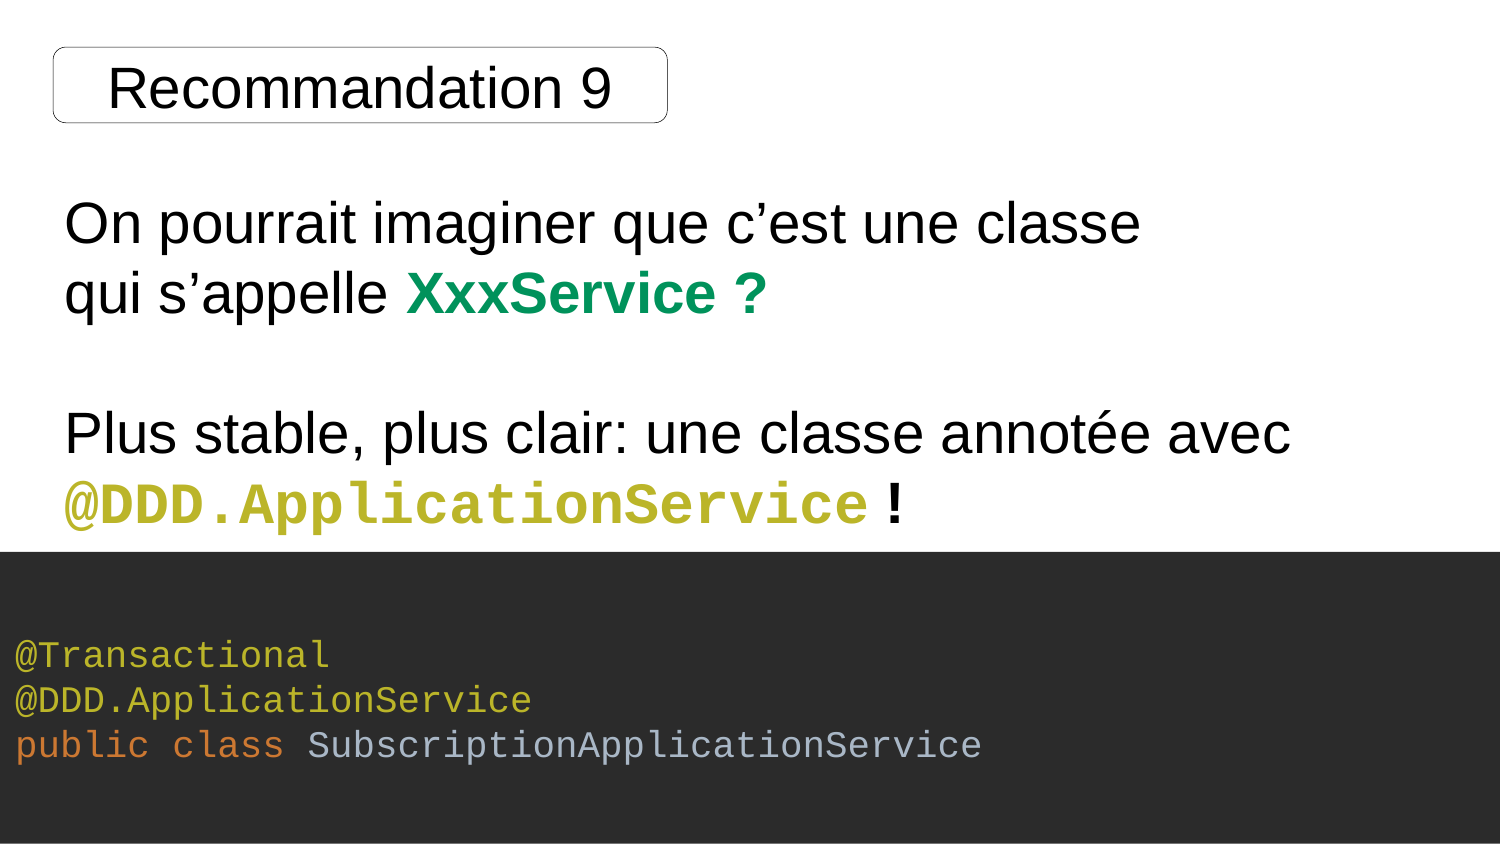

Recommandation 9
On pourrait imaginer que c’est une classe
qui s’appelle XxxService ?

Plus stable, plus clair: une classe annotée avec @DDD.ApplicationService !
@Transactional
@DDD.ApplicationService
public class SubscriptionApplicationService